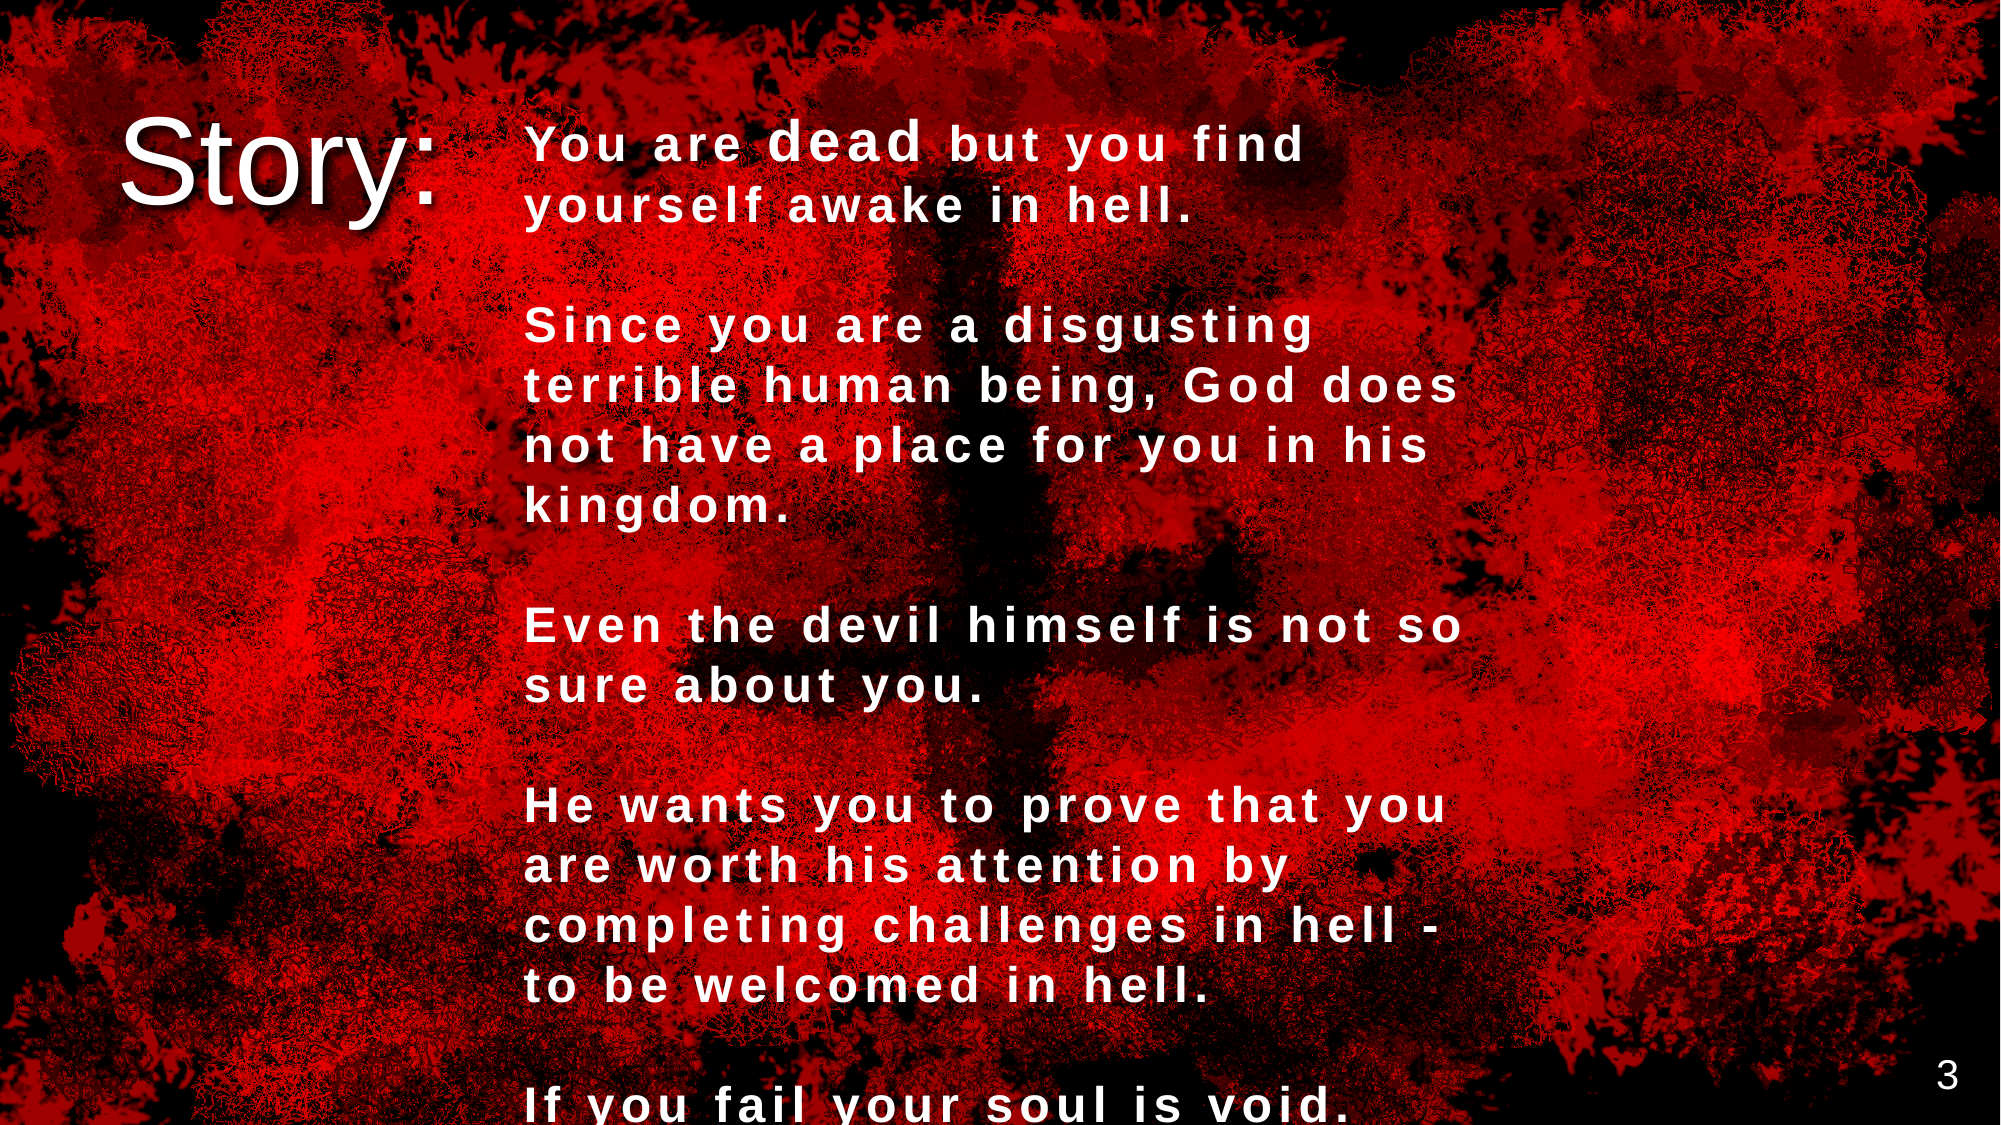

Story:

You are dead but you find yourself awake in hell.

Since you are a disgusting terrible human being, God does not have a place for you in his kingdom.

Even the devil himself is not so sure about you.

He wants you to prove that you are worth his attention by completing challenges in hell - to be welcomed in hell.

If you fail your soul is void.
3